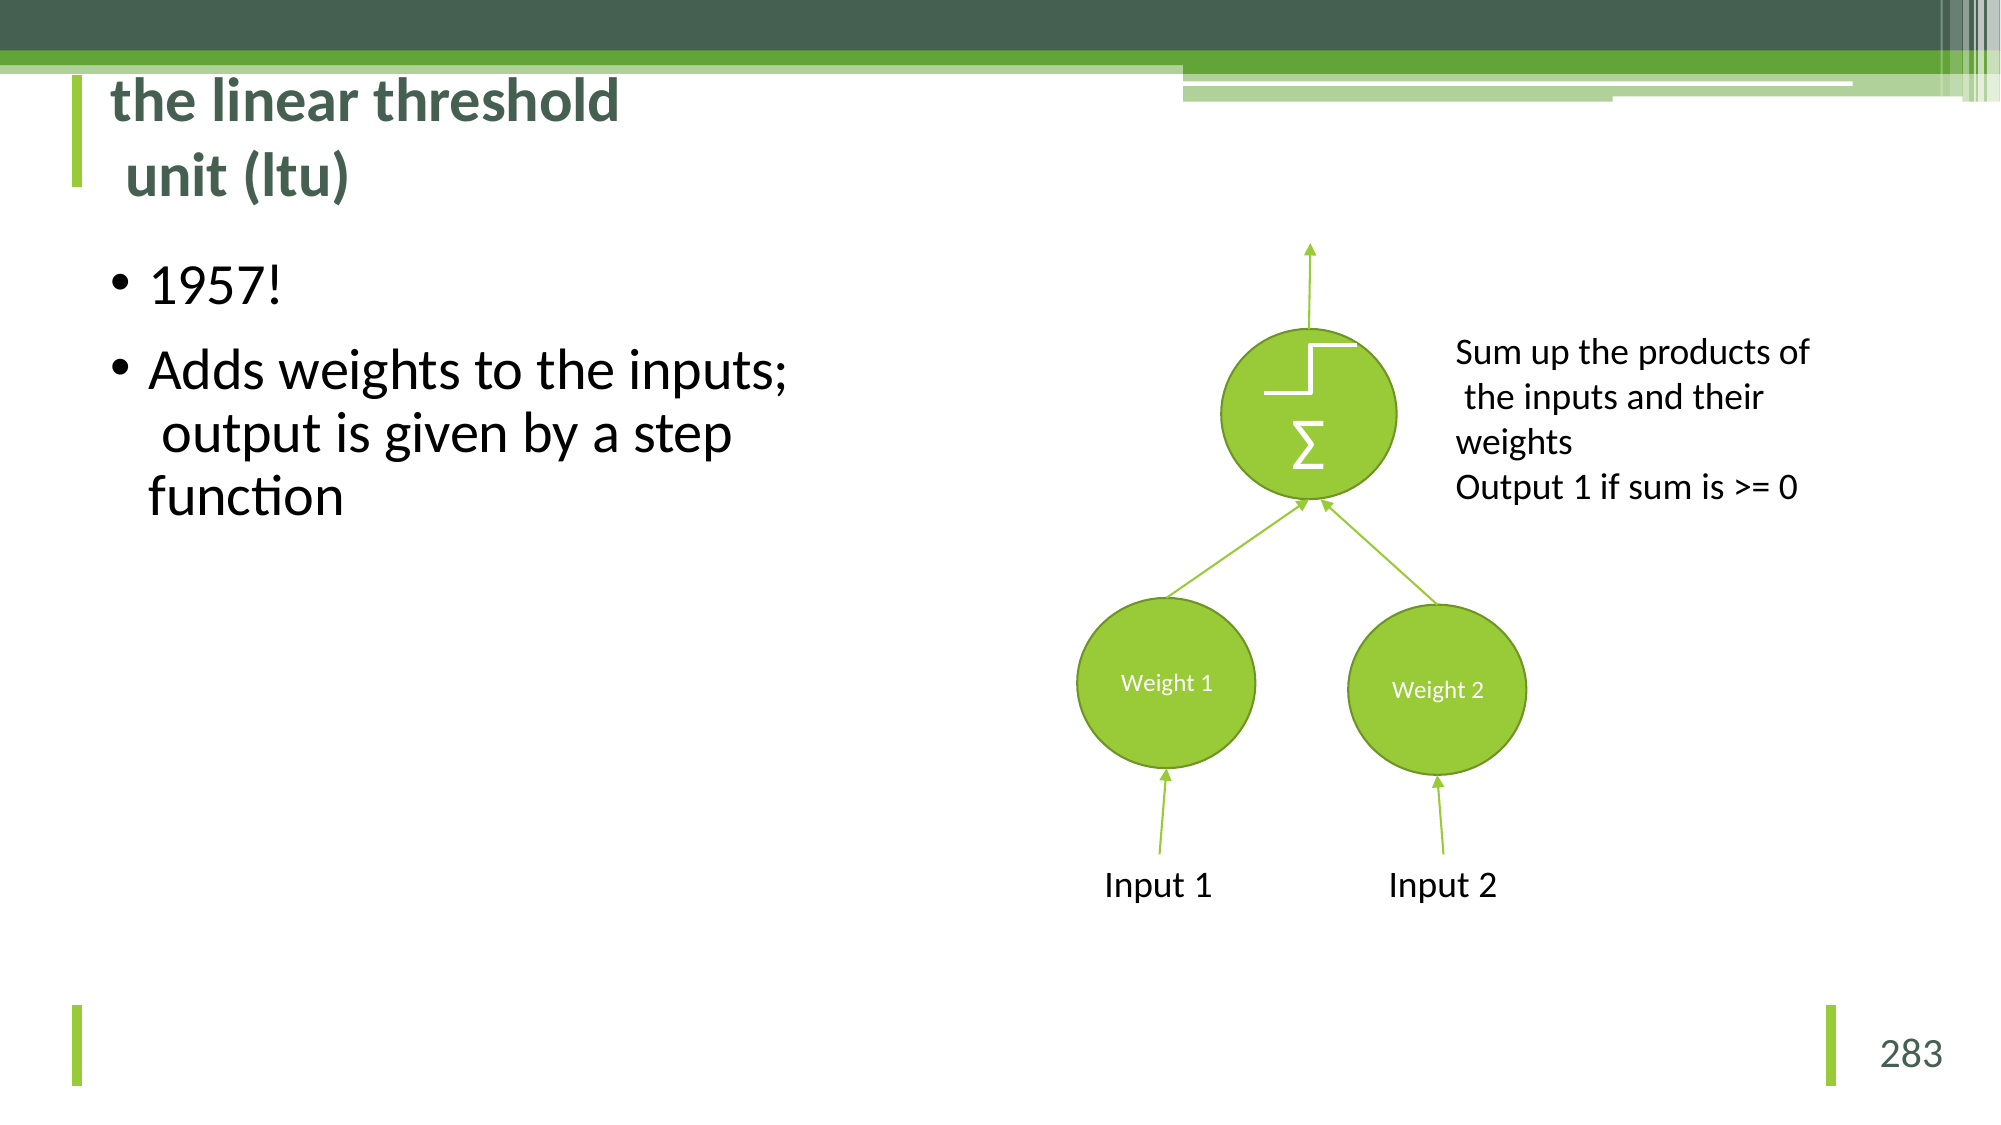

# the linear threshold  unit (ltu)

1957!
Adds weights to the inputs;  output is given by a step  function

Sum up the products of  the inputs and their  weights
Output 1 if sum is >= 0

Σ

Weight 1
Weight 2
Input 1
Input 2

283